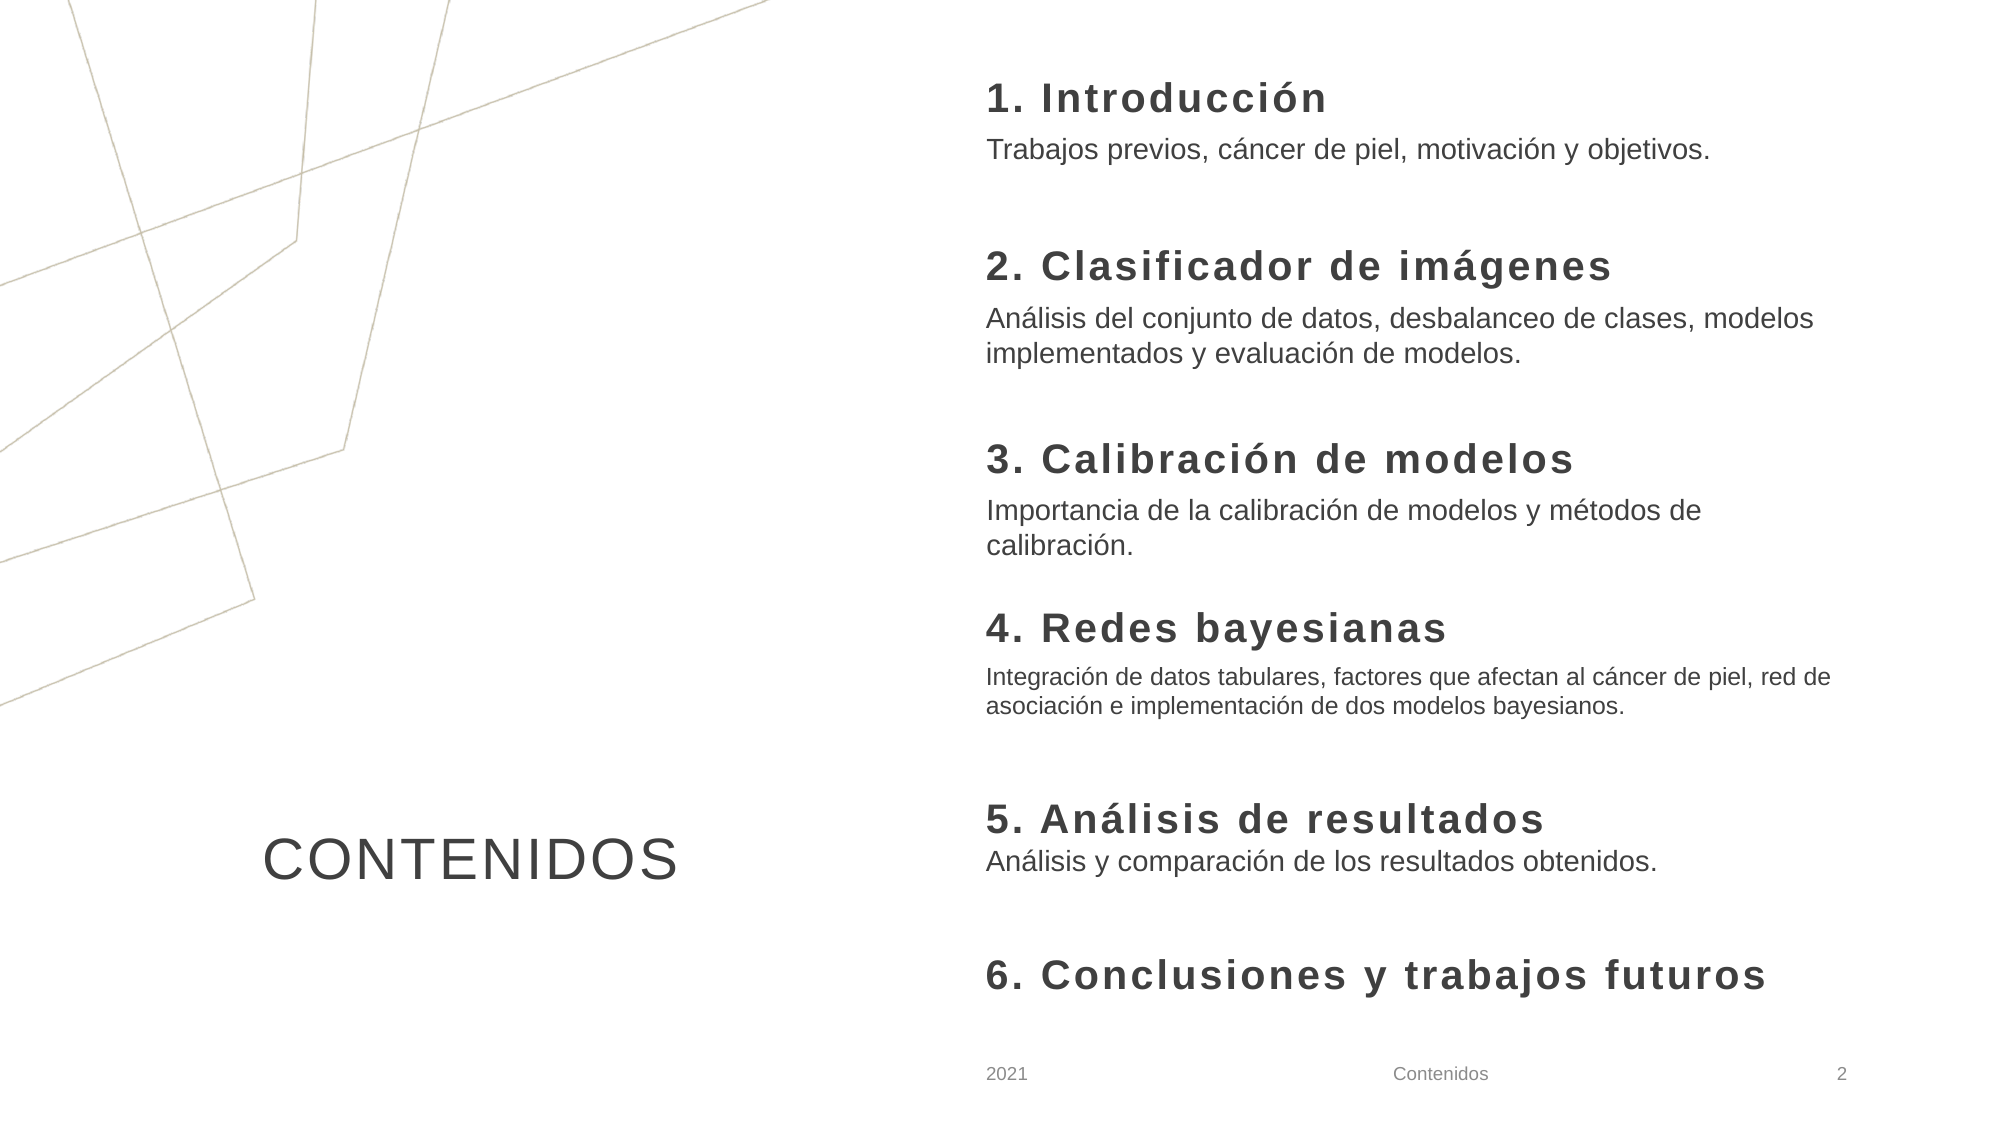

1. Introducción
Trabajos previos, cáncer de piel, motivación y objetivos.
2. Clasificador de imágenes
Análisis del conjunto de datos, desbalanceo de clases, modelos implementados y evaluación de modelos.
3. Calibración de modelos
Importancia de la calibración de modelos y métodos de calibración.
4. Redes bayesianas
Integración de datos tabulares, factores que afectan al cáncer de piel, red de asociación e implementación de dos modelos bayesianos.
# contenidos
5. Análisis de resultados
Análisis y comparación de los resultados obtenidos.
6. Conclusiones y trabajos futuros
2021
Contenidos
2